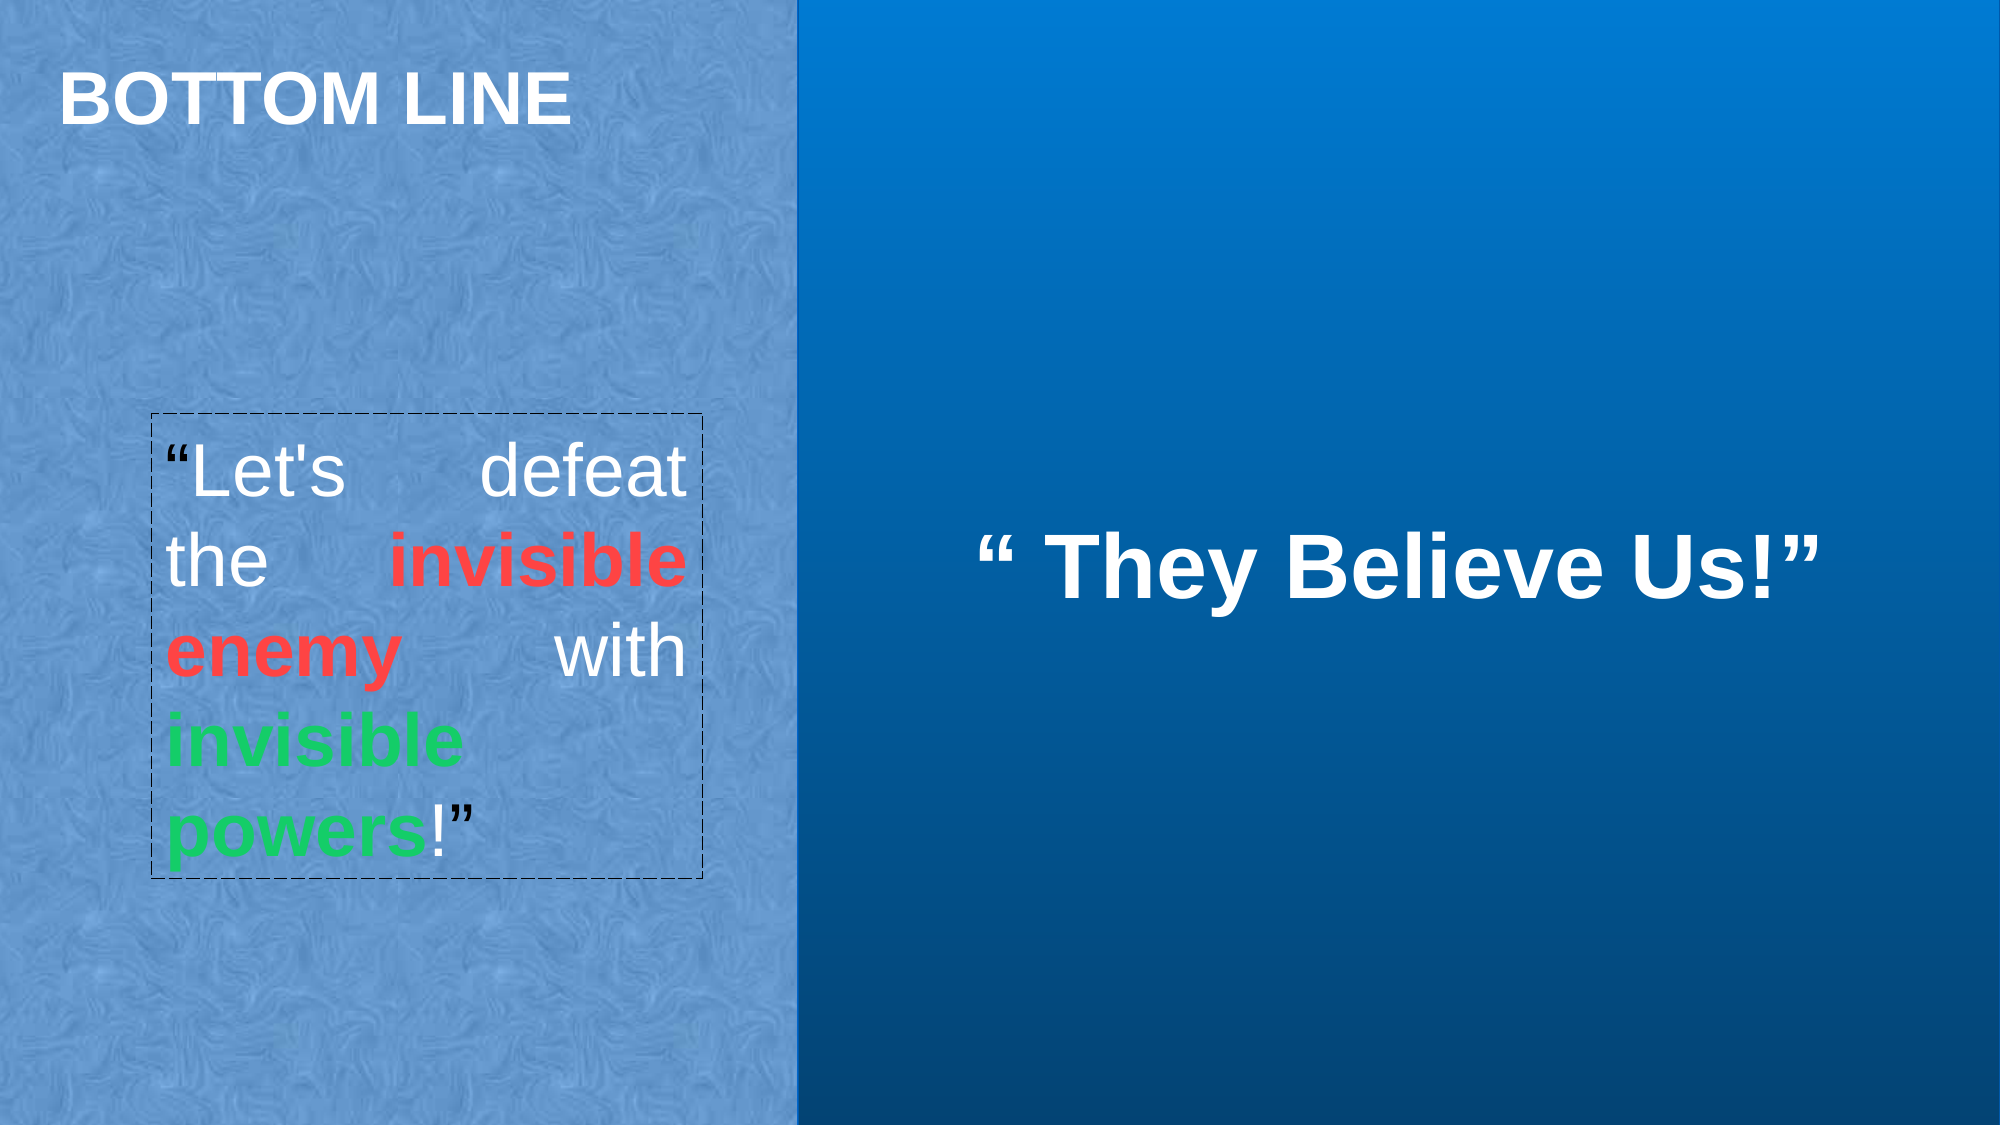

BOTTOM LINE
“Let's defeat the invisible enemy with invisible powers!”
“ They Believe Us!”